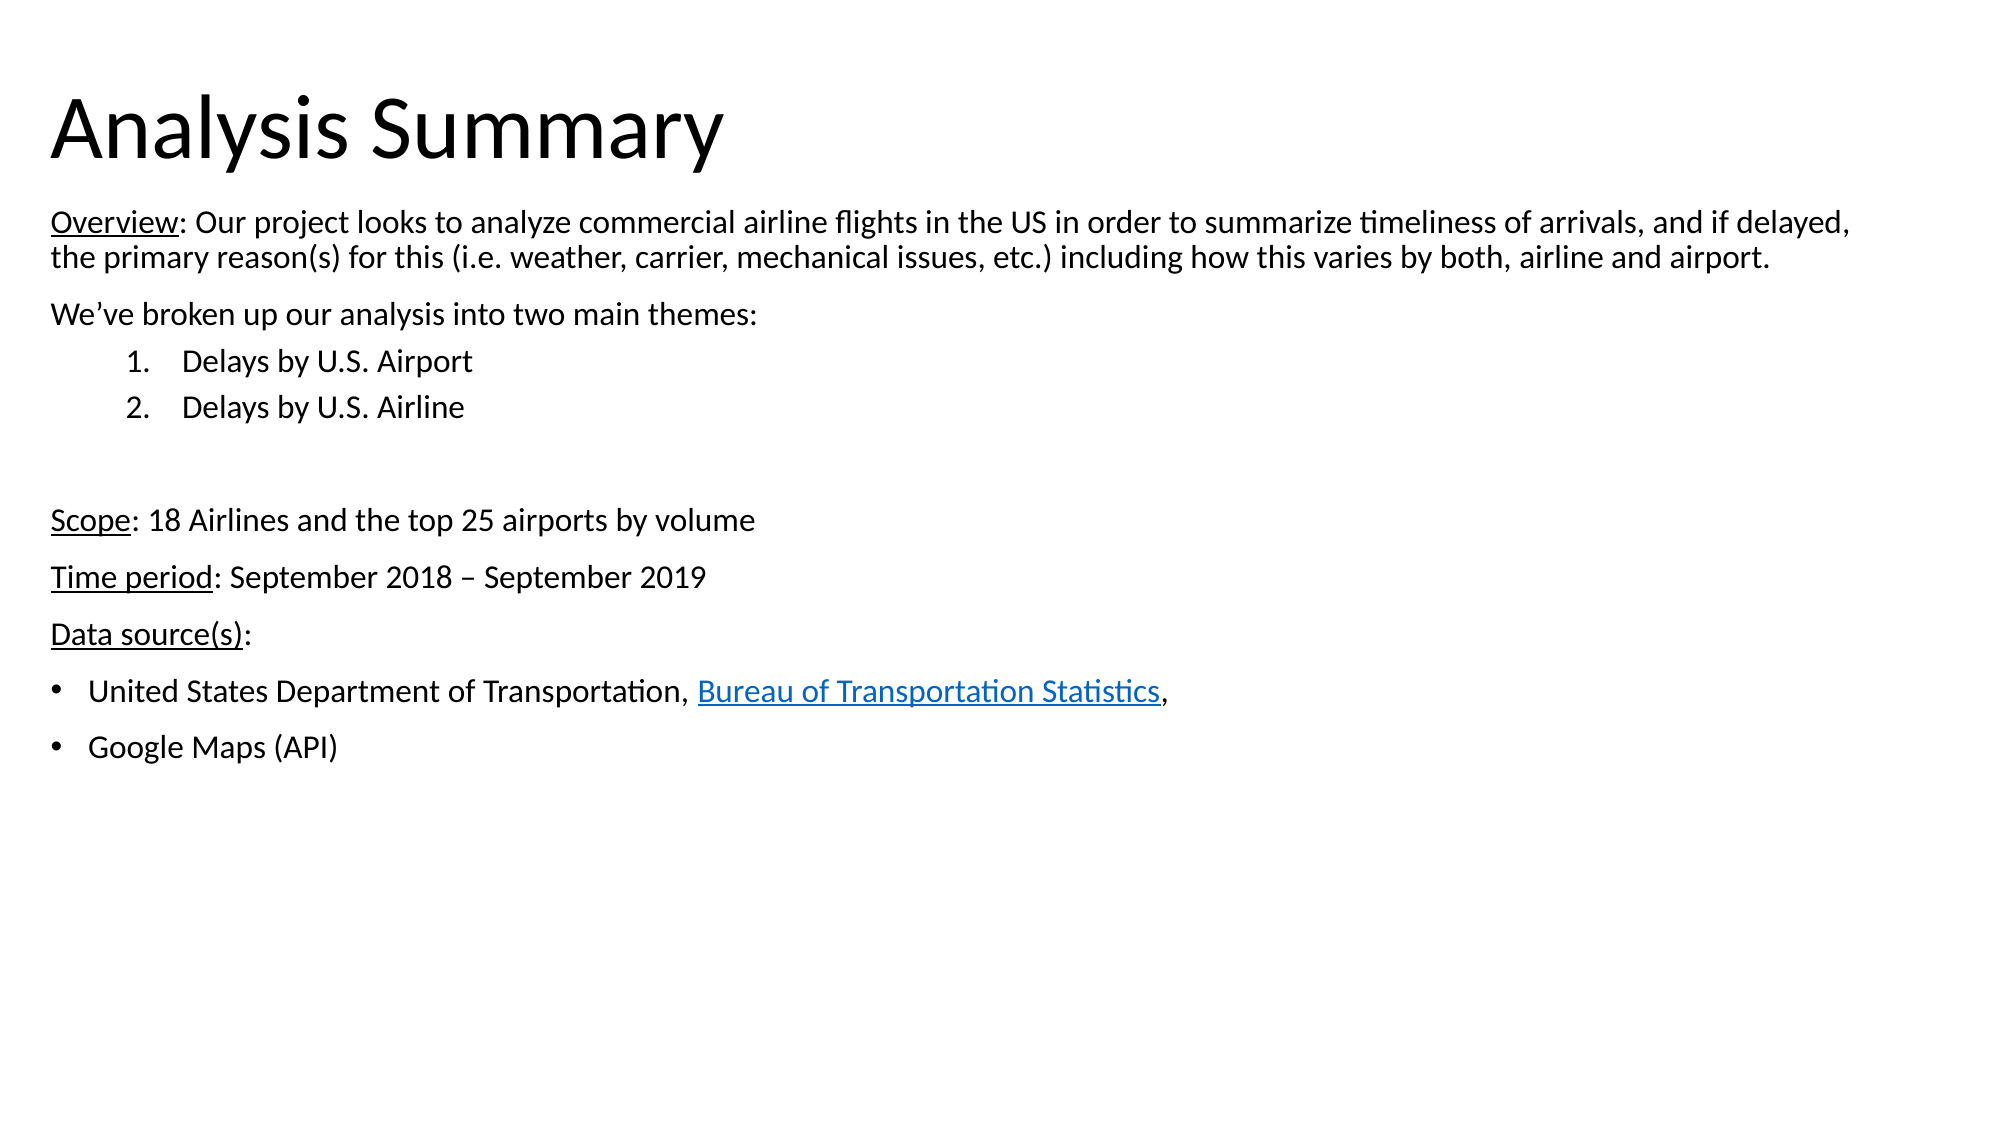

# Analysis Summary
Overview: Our project looks to analyze commercial airline flights in the US in order to summarize timeliness of arrivals, and if delayed, the primary reason(s) for this (i.e. weather, carrier, mechanical issues, etc.) including how this varies by both, airline and airport.
We’ve broken up our analysis into two main themes:
Delays by U.S. Airport
Delays by U.S. Airline

Scope: 18 Airlines and the top 25 airports by volume
Time period: September 2018 – September 2019
Data source(s):
United States Department of Transportation, Bureau of Transportation Statistics,
Google Maps (API)